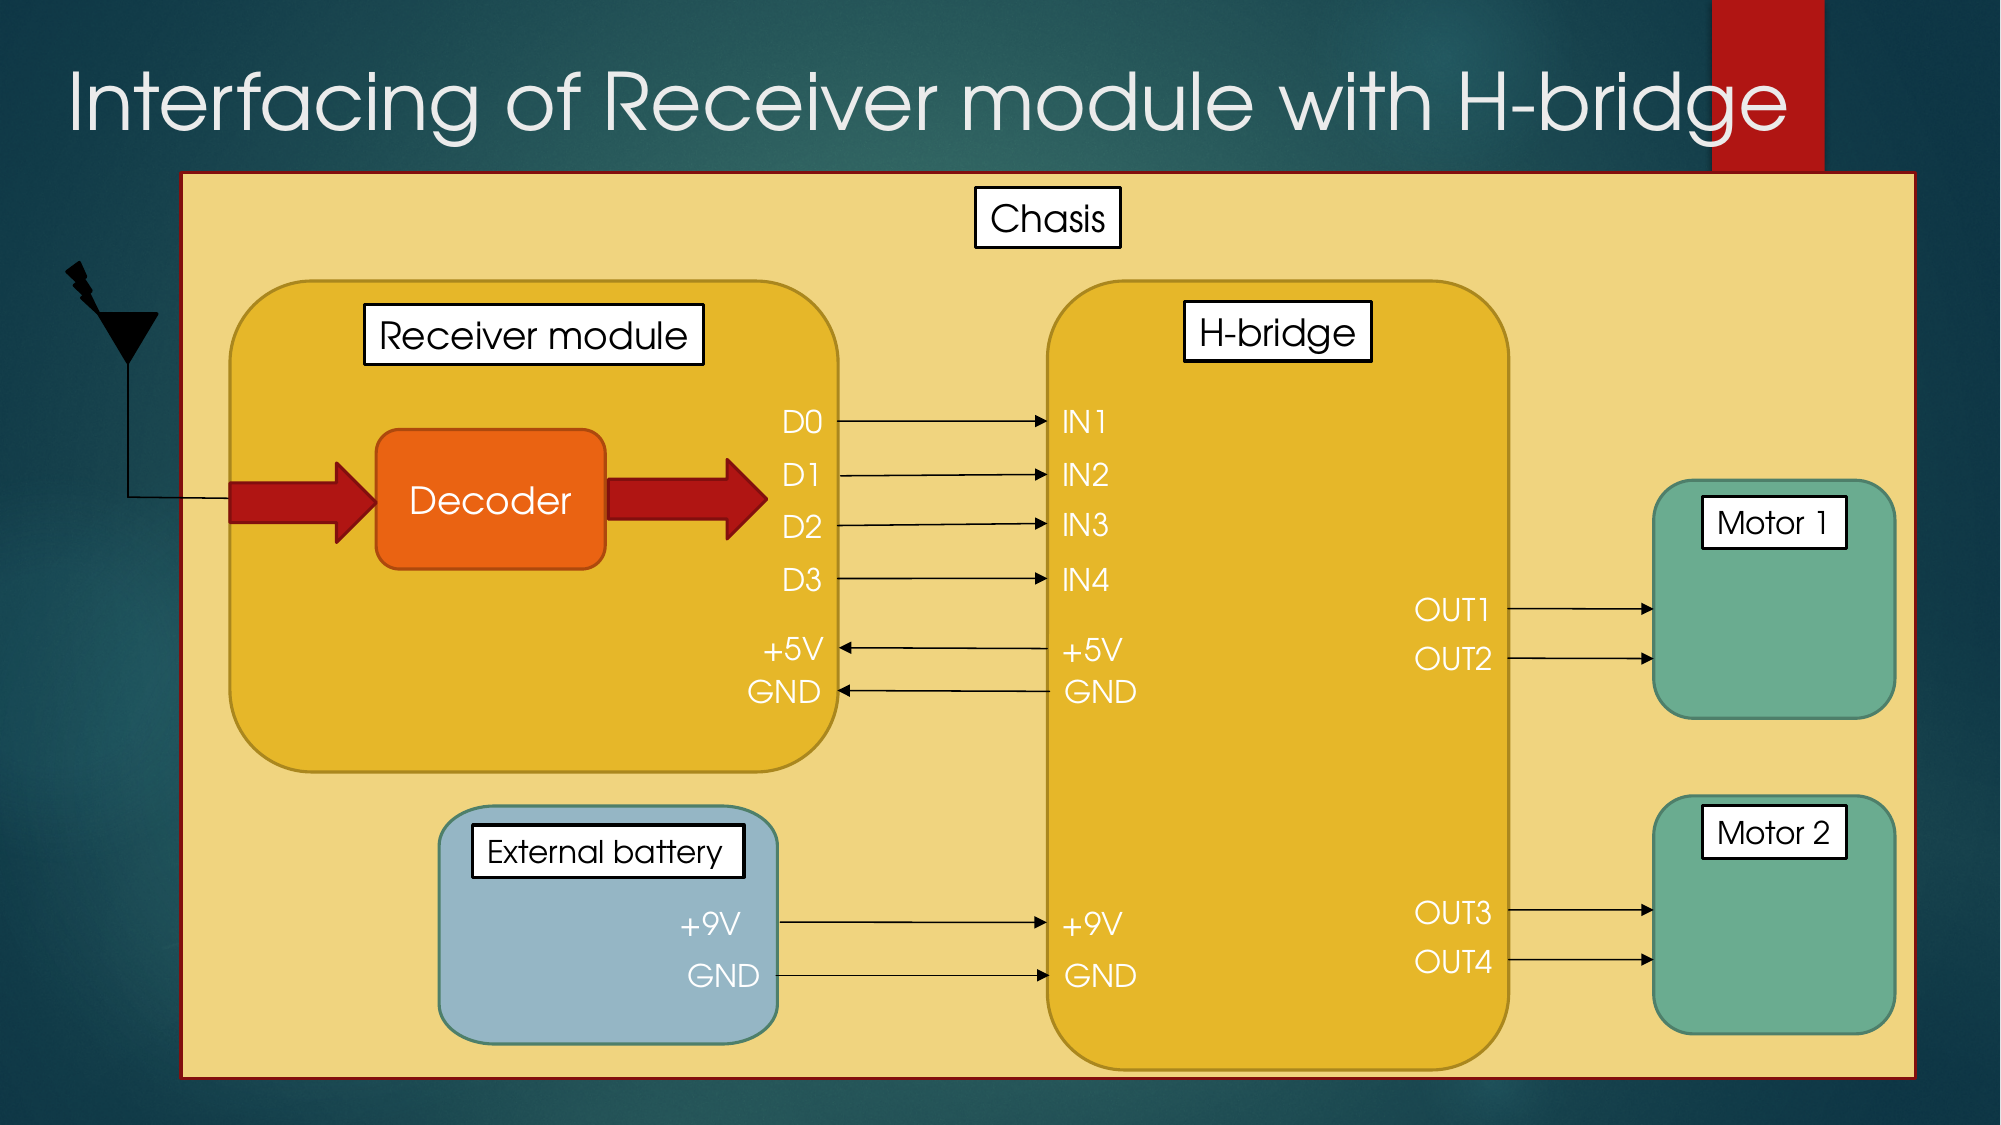

# Interfacing of Receiver module with H-bridge

Chasis

H-bridge
Receiver module

IN1
D0
Decoder
D1
IN2

Motor 1
IN3
D2
IN4
D3
OUT1
+5V
+5V
OUT2
GND
GND

Motor 2
External battery
OUT3
+9V
+9V
OUT4
GND
GND